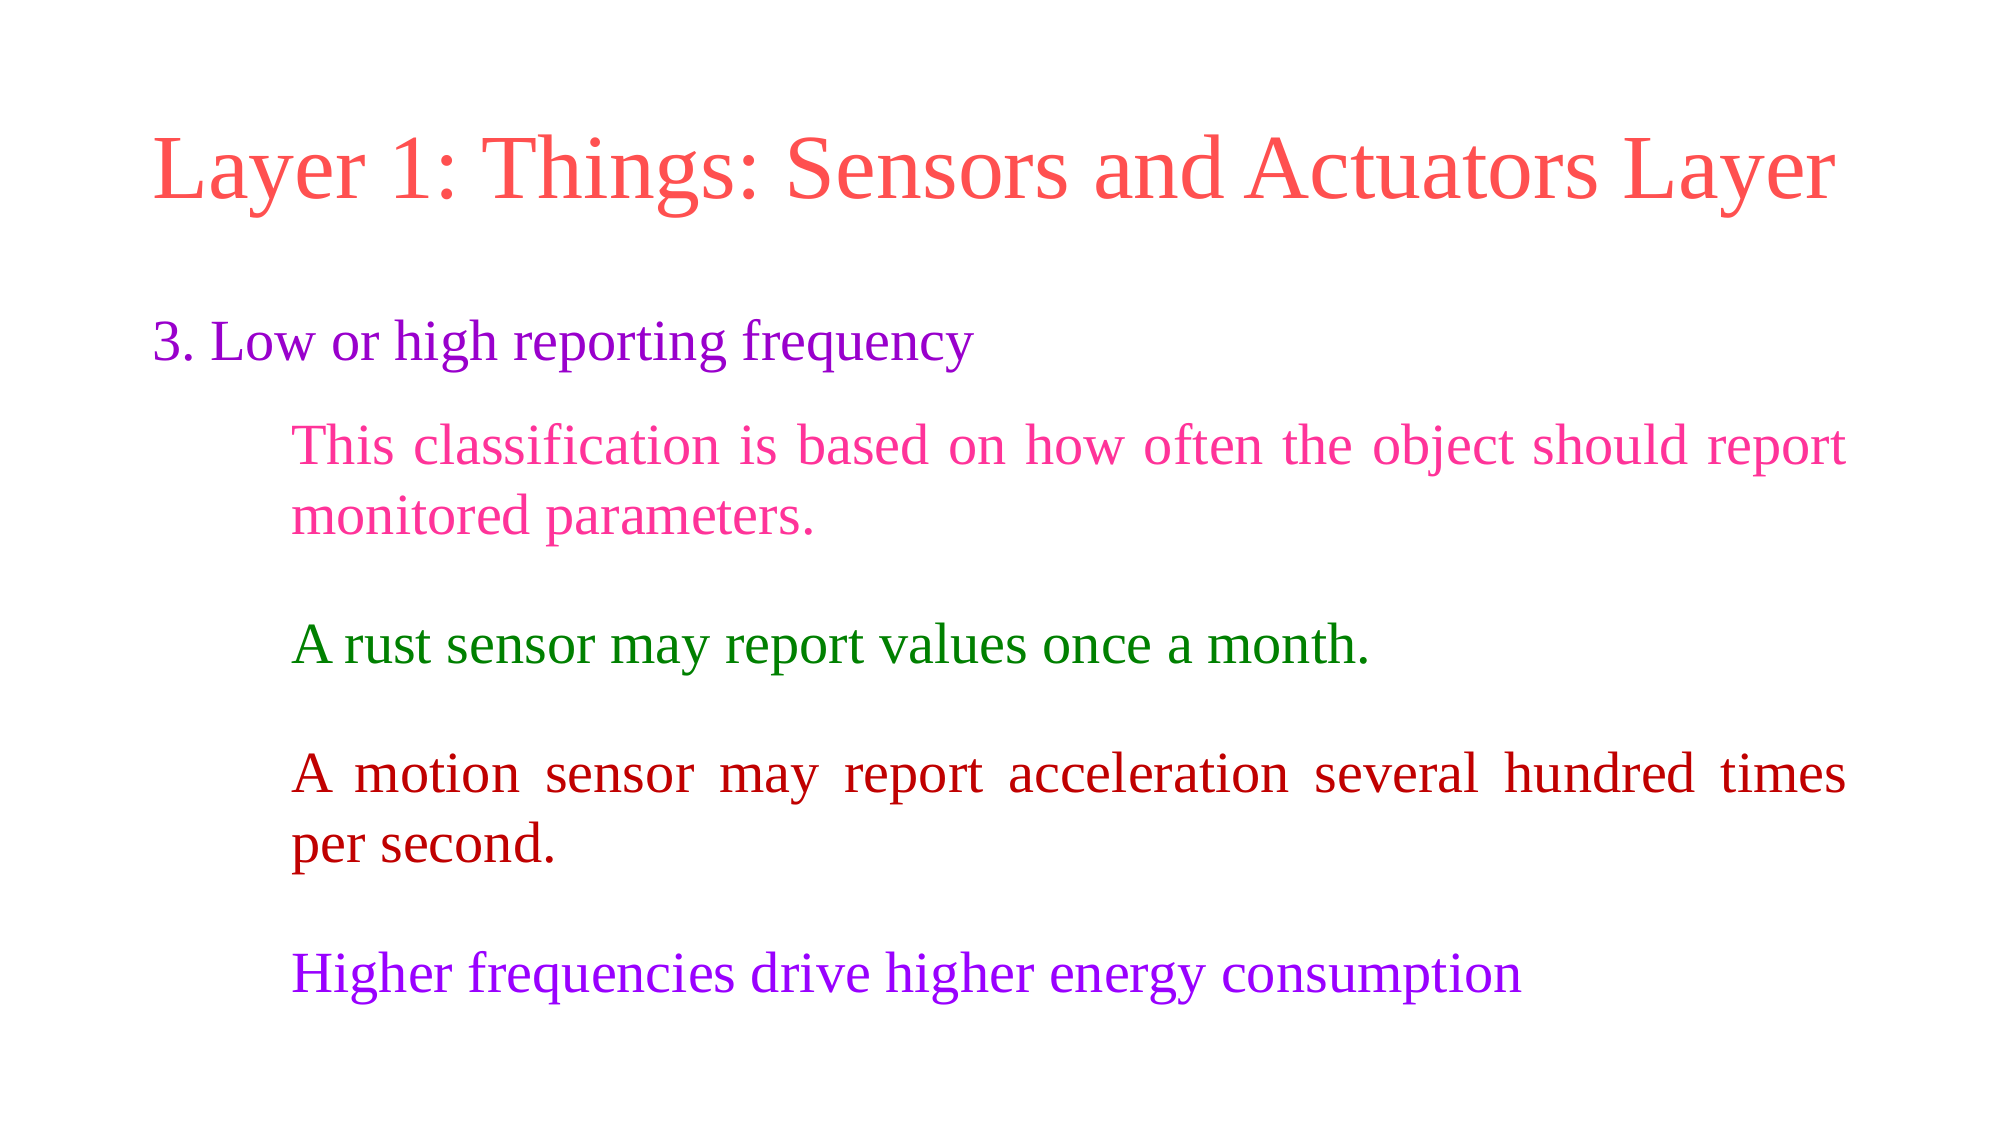

# Layer 1: Things: Sensors and Actuators Layer
3. Low or high reporting frequency
This classification is based on how often the object should report monitored parameters.
A rust sensor may report values once a month.
A motion sensor may report acceleration several hundred times per second.
Higher frequencies drive higher energy consumption